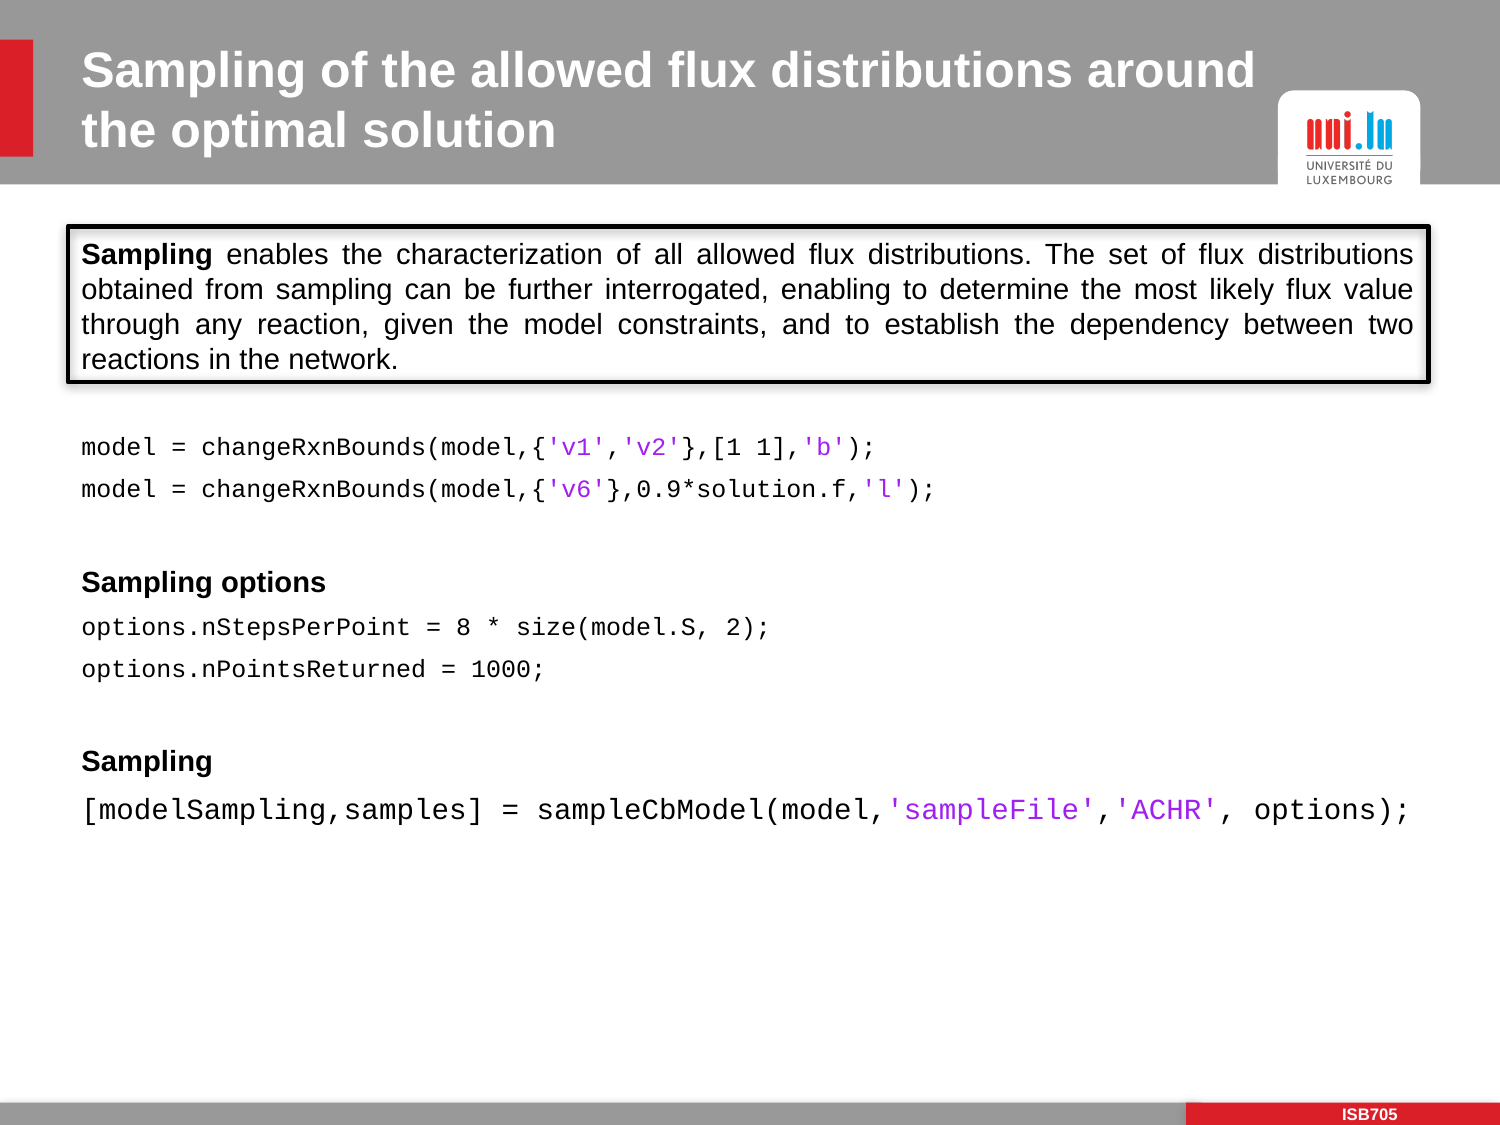

# Sampling of the allowed flux distributions around the optimal solution

Sampling enables the characterization of all allowed flux distributions. The set of flux distributions obtained from sampling can be further interrogated, enabling to determine the most likely flux value through any reaction, given the model constraints, and to establish the dependency between two reactions in the network.

model = changeRxnBounds(model,{'v1','v2'},[1 1],'b');
model = changeRxnBounds(model,{'v6'},0.9*solution.f,'l');

Sampling options
options.nStepsPerPoint = 8 * size(model.S, 2);
options.nPointsReturned = 1000;

Sampling
[modelSampling,samples] = sampleCbModel(model,'sampleFile','ACHR', options);